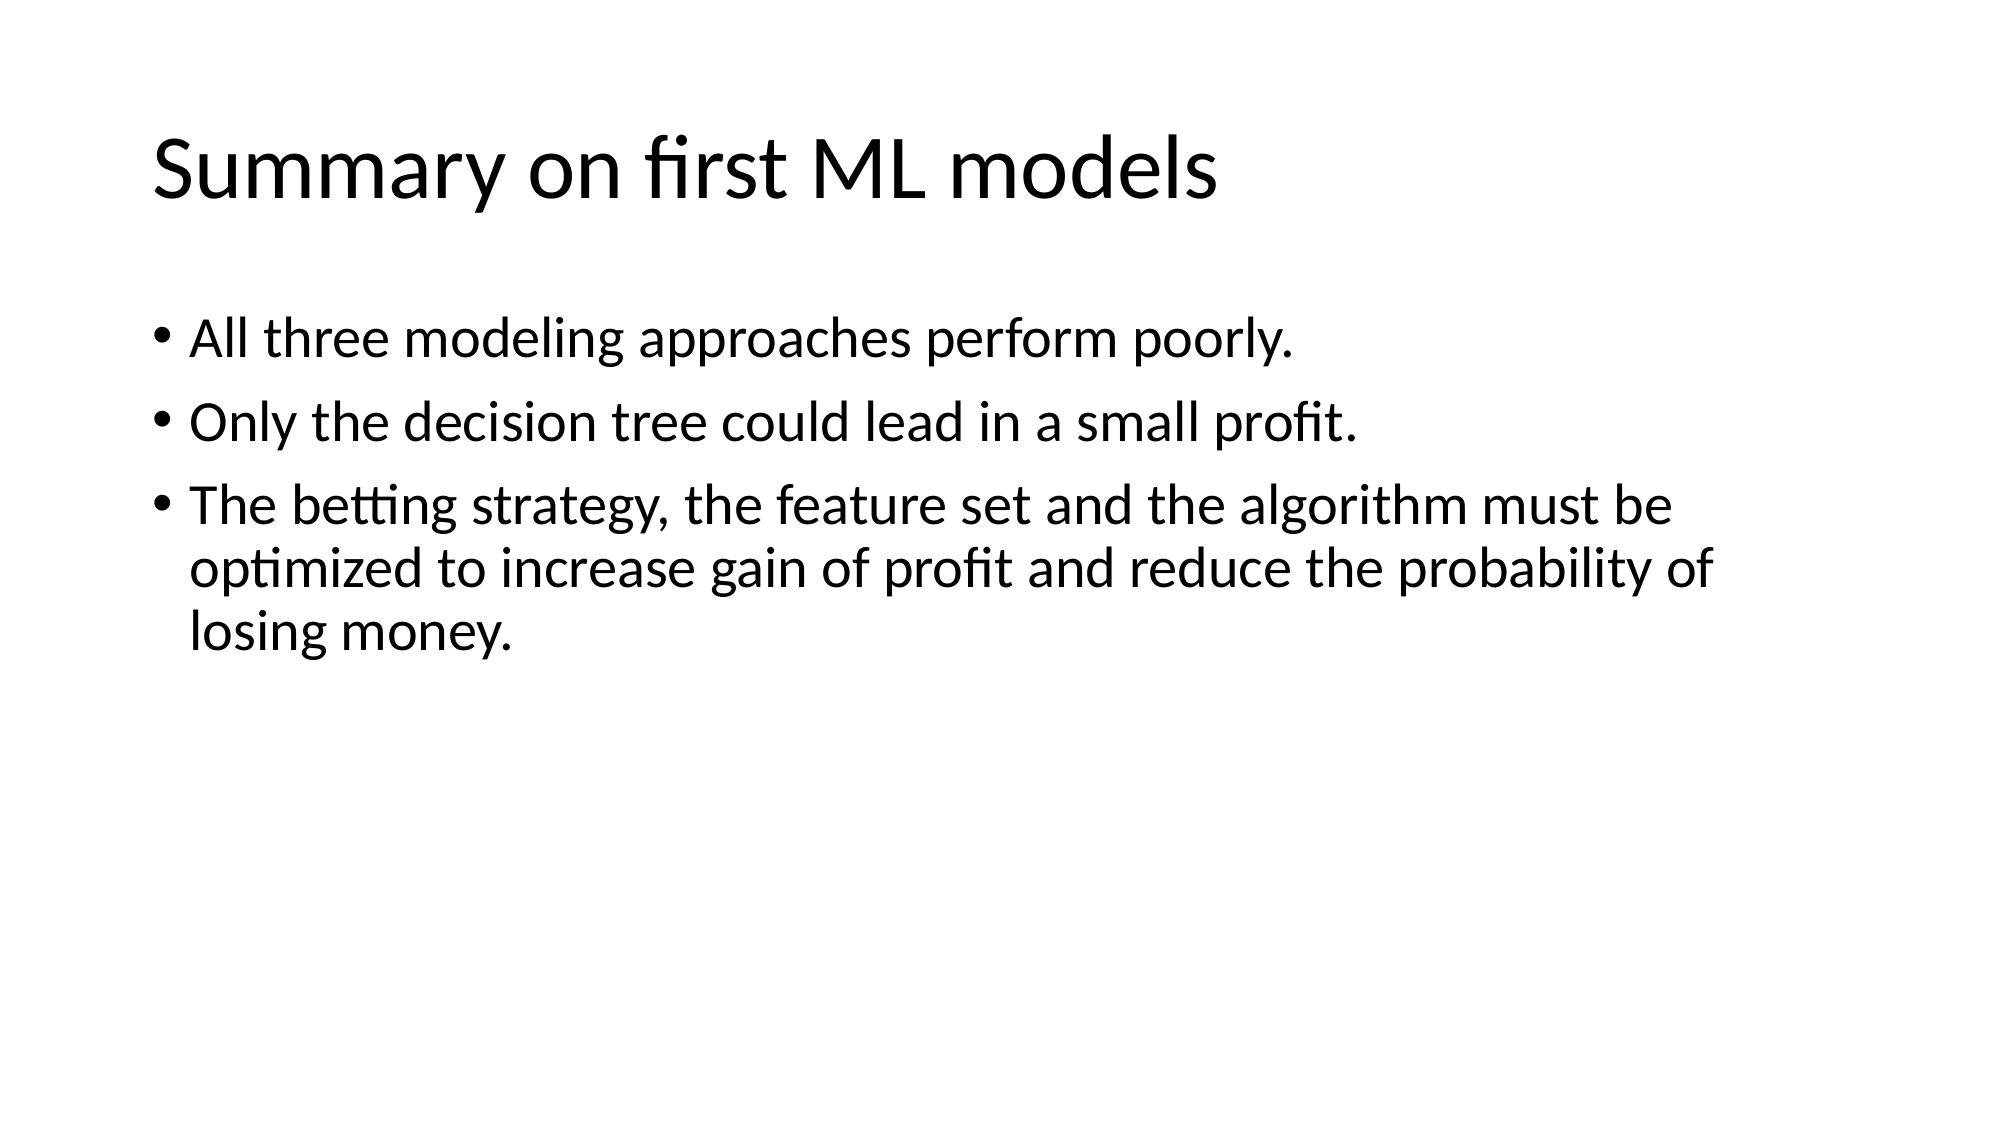

# Summary on first ML models
All three modeling approaches perform poorly.
Only the decision tree could lead in a small profit.
The betting strategy, the feature set and the algorithm must be optimized to increase gain of profit and reduce the probability of losing money.